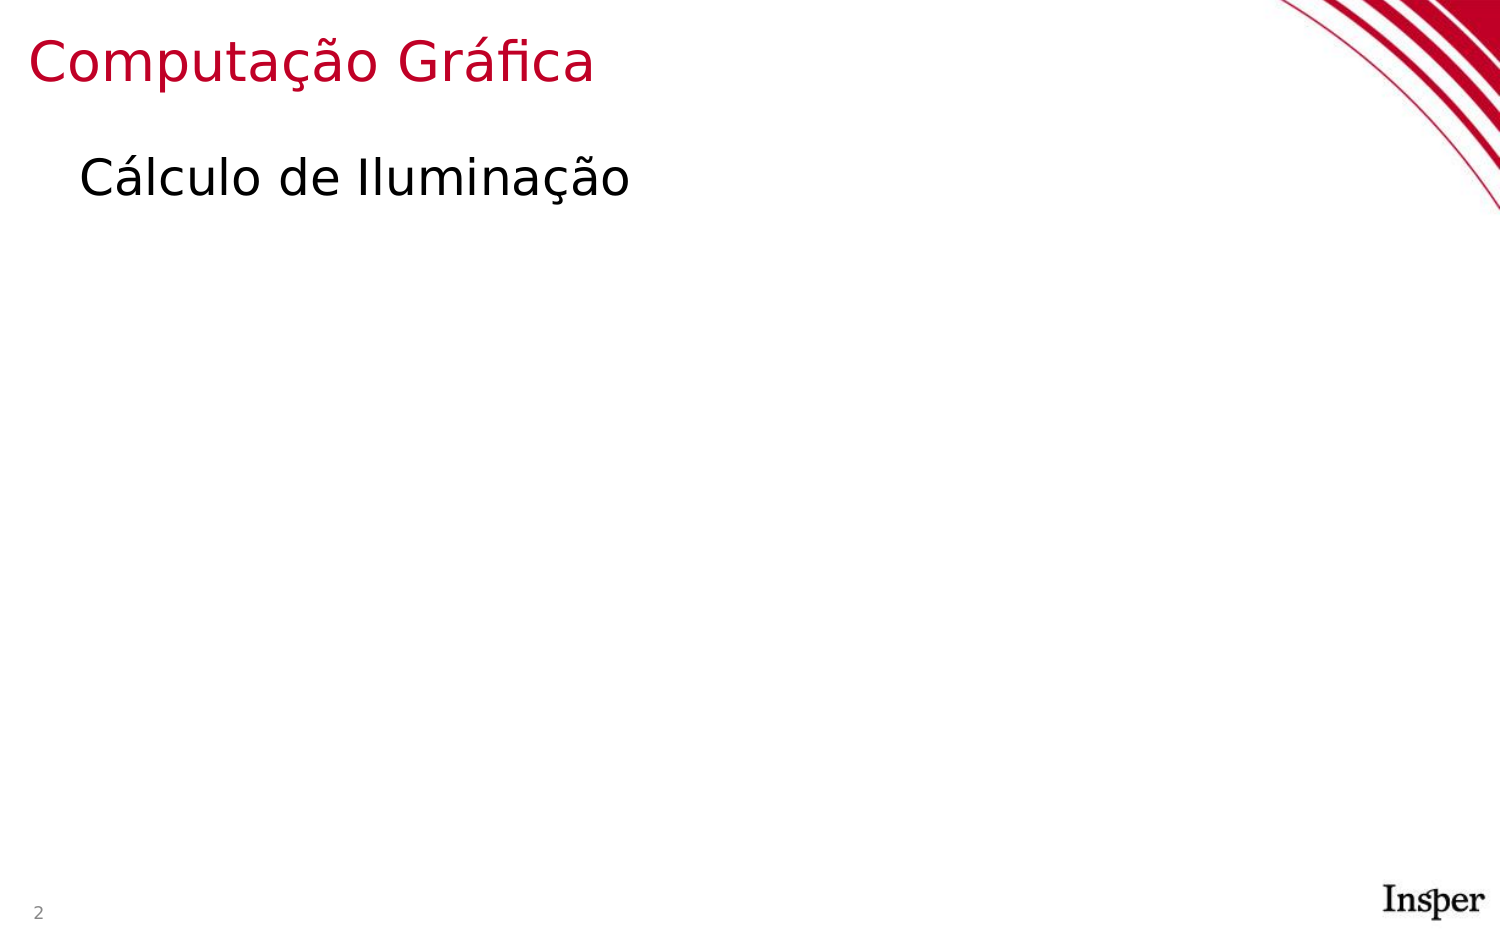

# Computação Gráfica
Cálculo de Iluminação
2